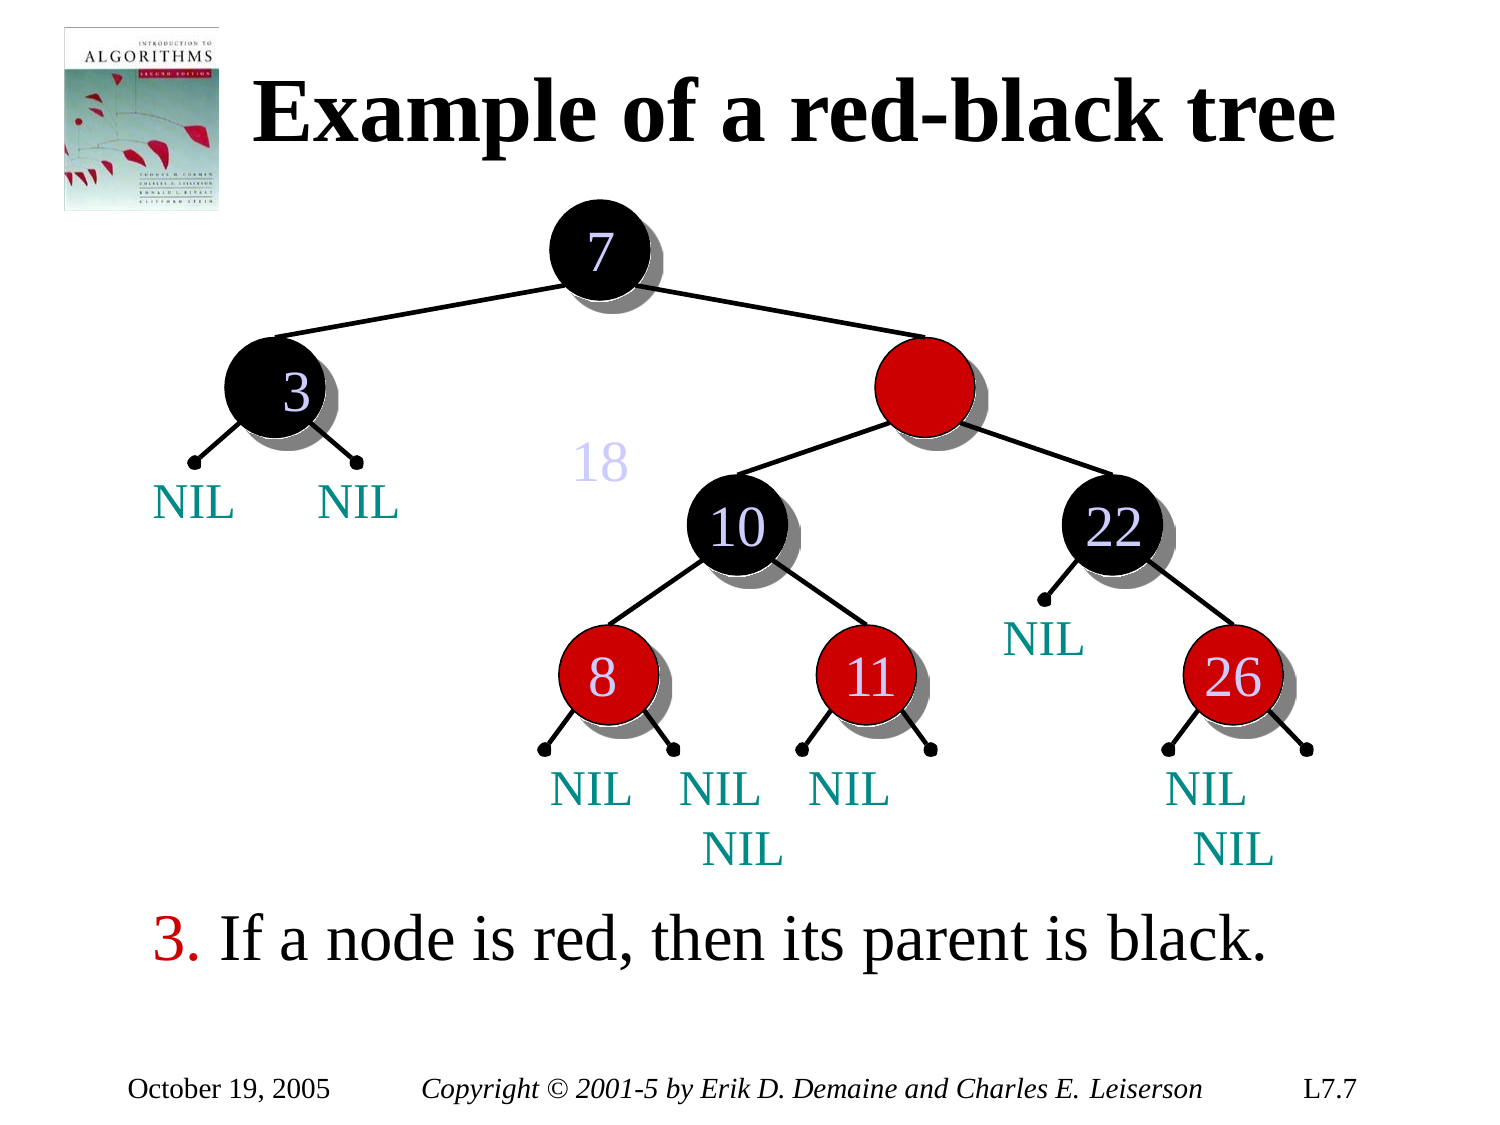

# Example of a red-black tree

7

3	18

NIL	NIL
10	22
NIL
8	11
NIL	NIL	NIL	NIL
26
NIL	NIL
3. If a node is red, then its parent is black.
October 19, 2005
Copyright © 2001-5 by Erik D. Demaine and Charles E. Leiserson
L7.7